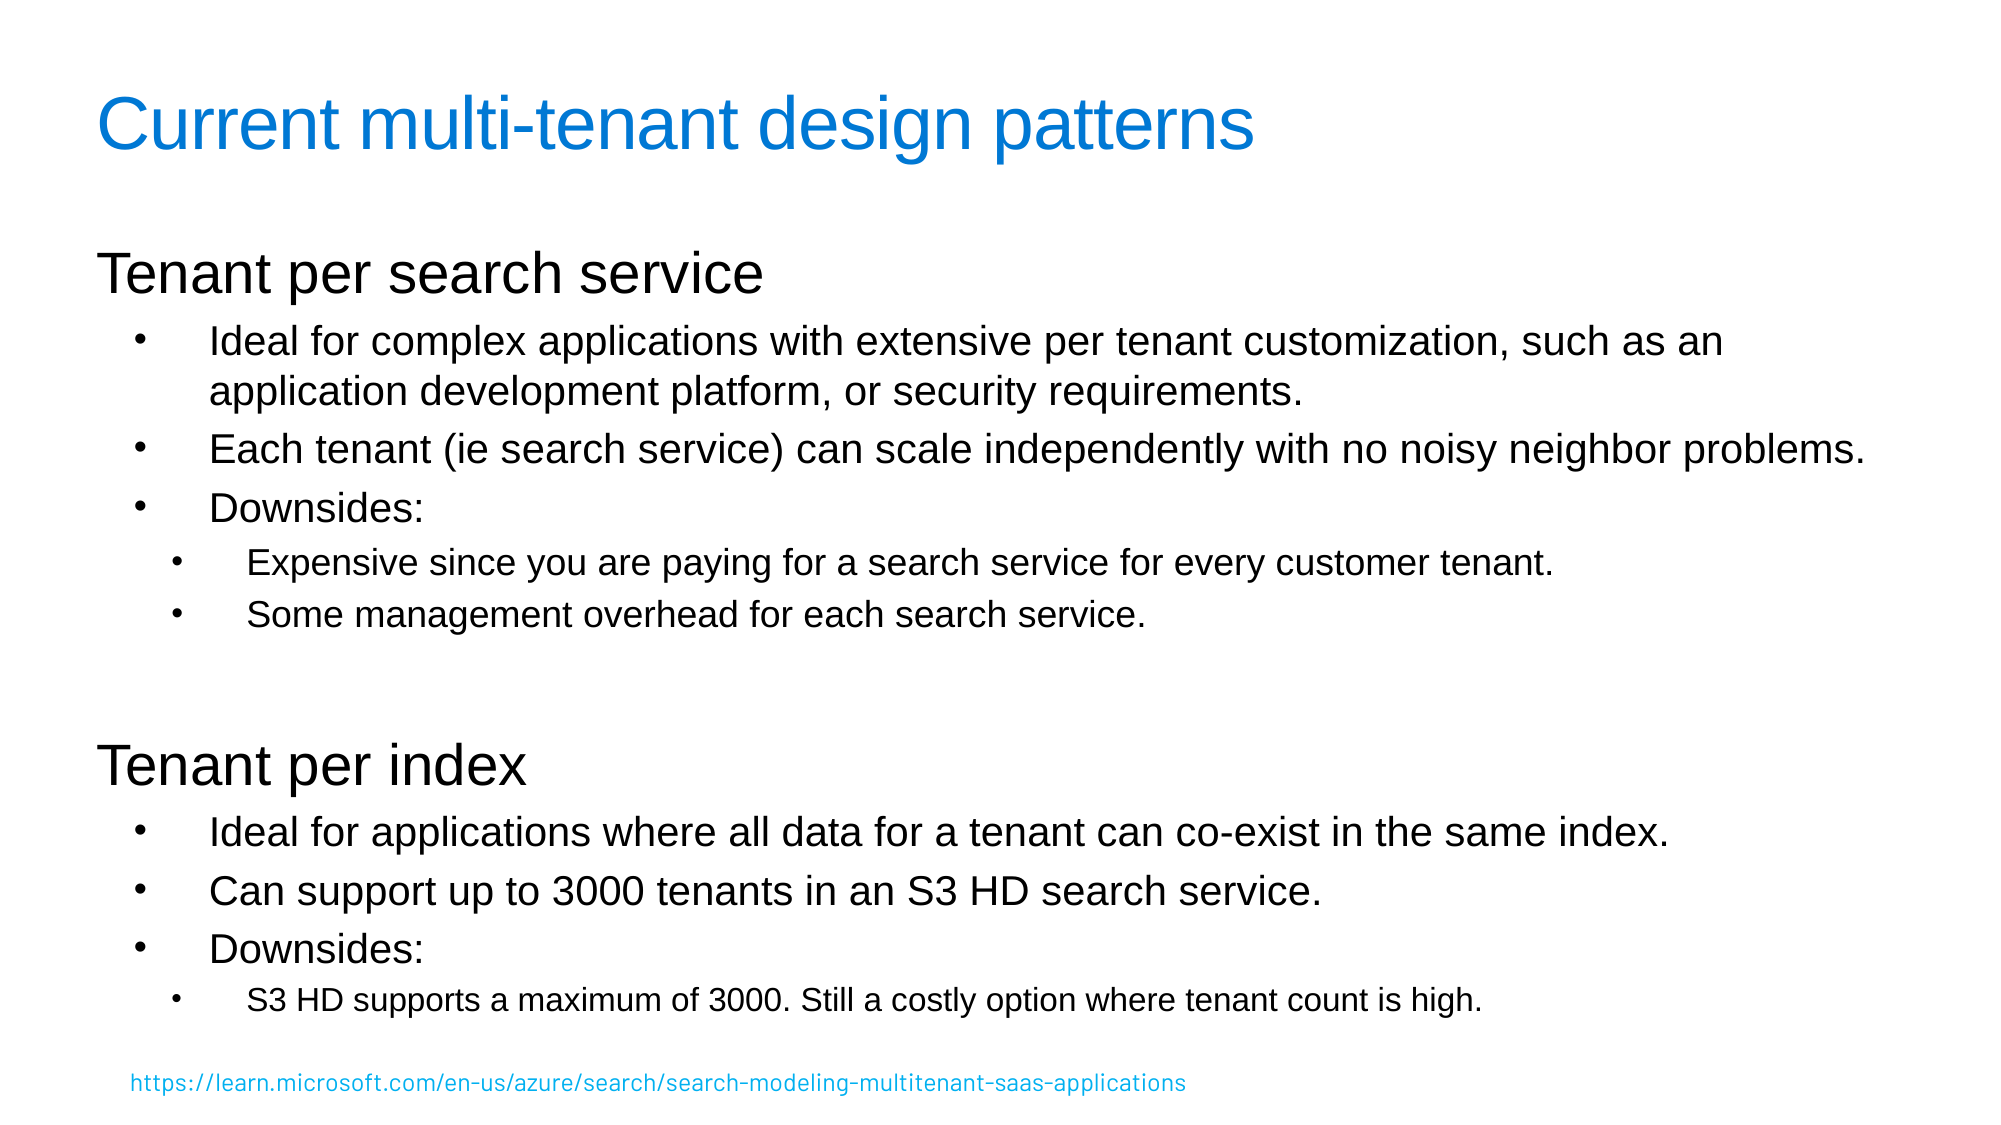

# Current multi-tenant design patterns
Tenant per search service
Ideal for complex applications with extensive per tenant customization, such as an application development platform, or security requirements.
Each tenant (ie search service) can scale independently with no noisy neighbor problems.
Downsides:
Expensive since you are paying for a search service for every customer tenant.
Some management overhead for each search service.

Tenant per index
Ideal for applications where all data for a tenant can co-exist in the same index.
Can support up to 3000 tenants in an S3 HD search service.
Downsides:
S3 HD supports a maximum of 3000. Still a costly option where tenant count is high.
https://learn.microsoft.com/en-us/azure/search/search-modeling-multitenant-saas-applications